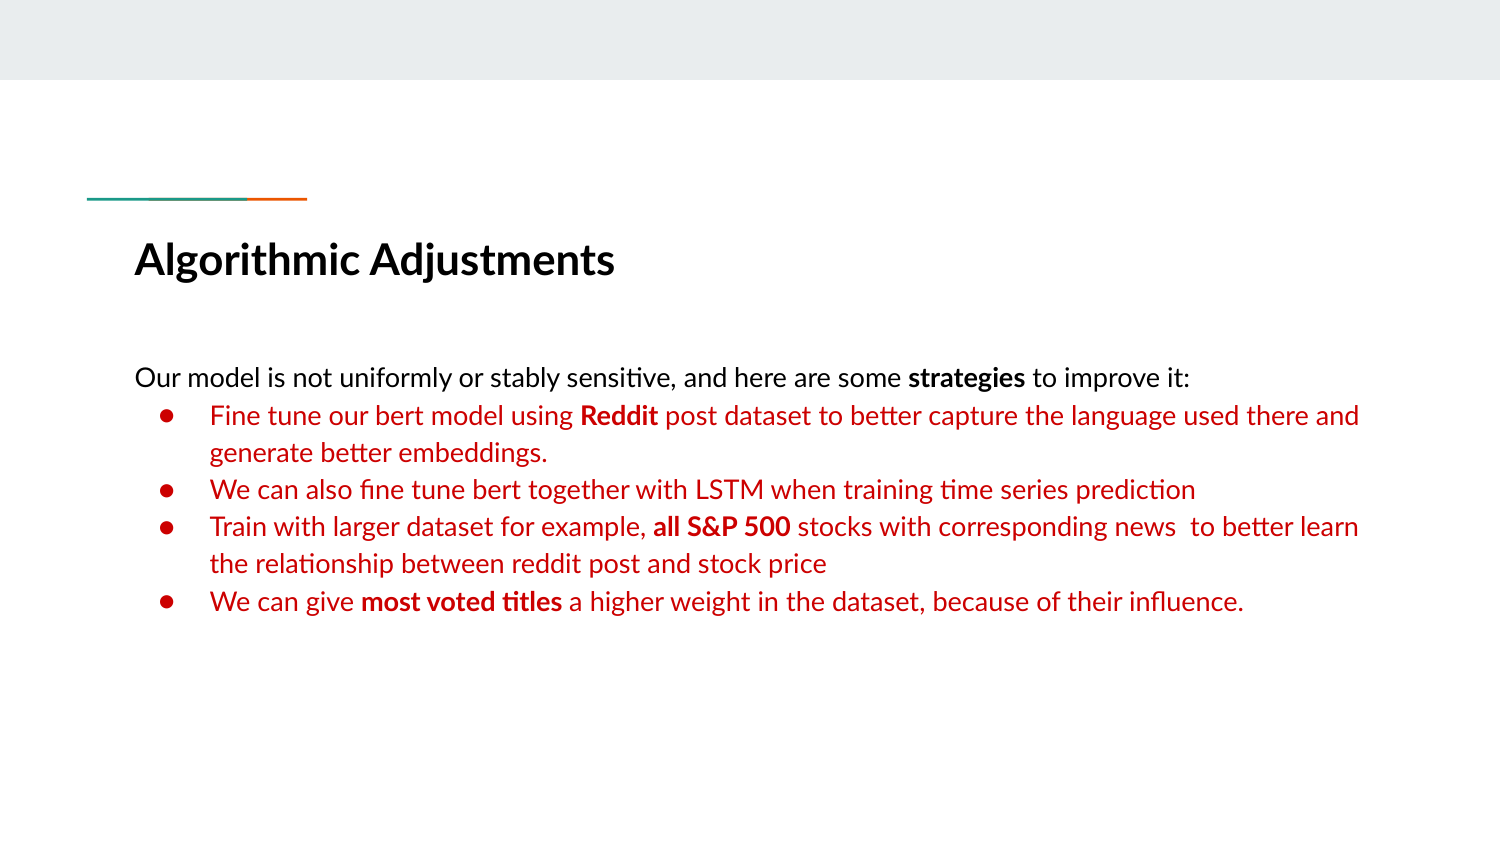

# Algorithmic Adjustments
Our model is not uniformly or stably sensitive, and here are some strategies to improve it:
Fine tune our bert model using Reddit post dataset to better capture the language used there and generate better embeddings.
We can also fine tune bert together with LSTM when training time series prediction
Train with larger dataset for example, all S&P 500 stocks with corresponding news  to better learn the relationship between reddit post and stock price
We can give most voted titles a higher weight in the dataset, because of their influence.